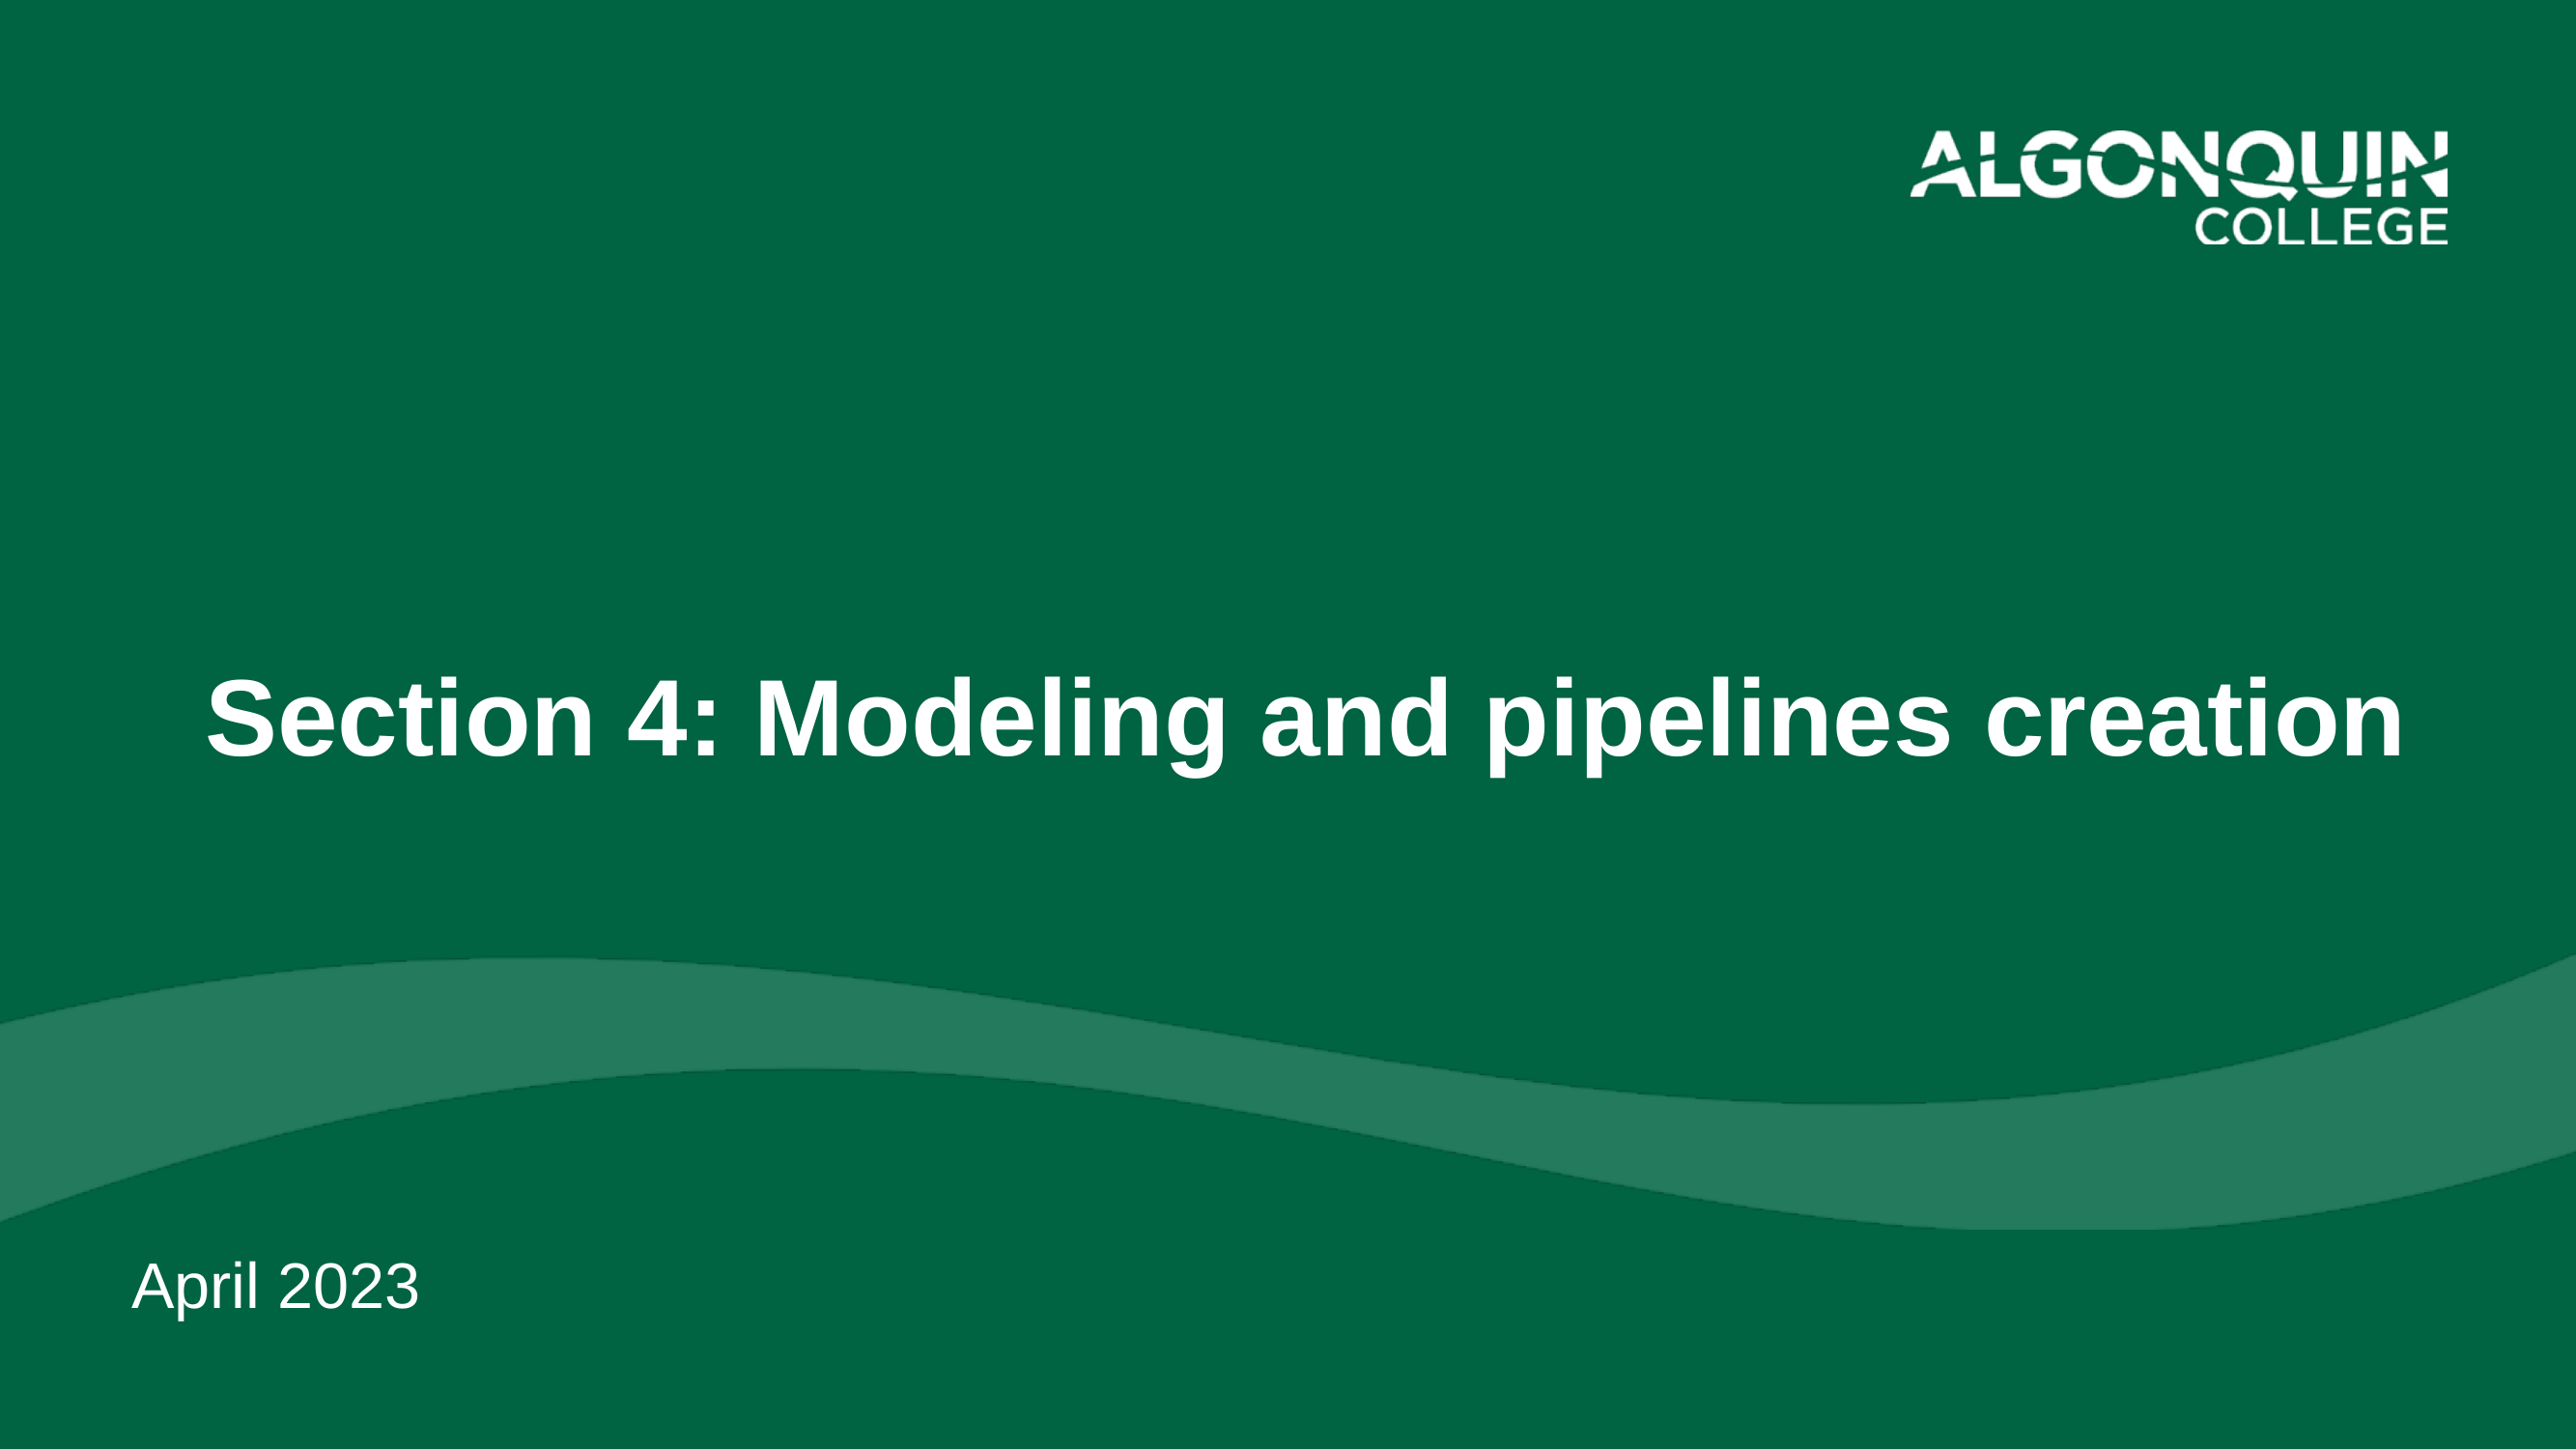

# Section 4: Modeling and pipelines creation
April 2023